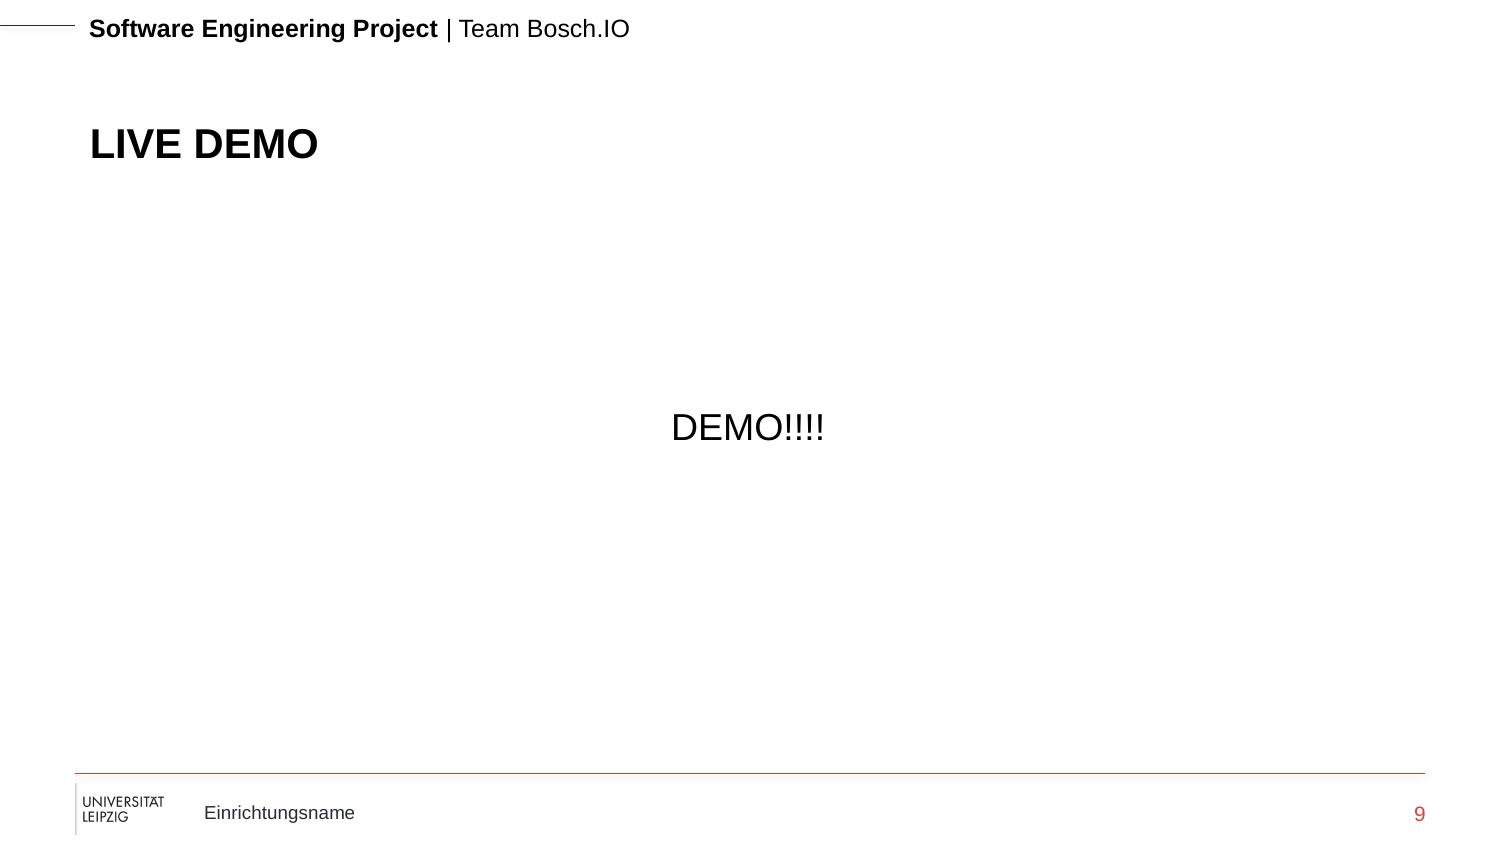

Software Engineering Project | Team Bosch.IO
# LIVE DEMO
DEMO!!!!
9